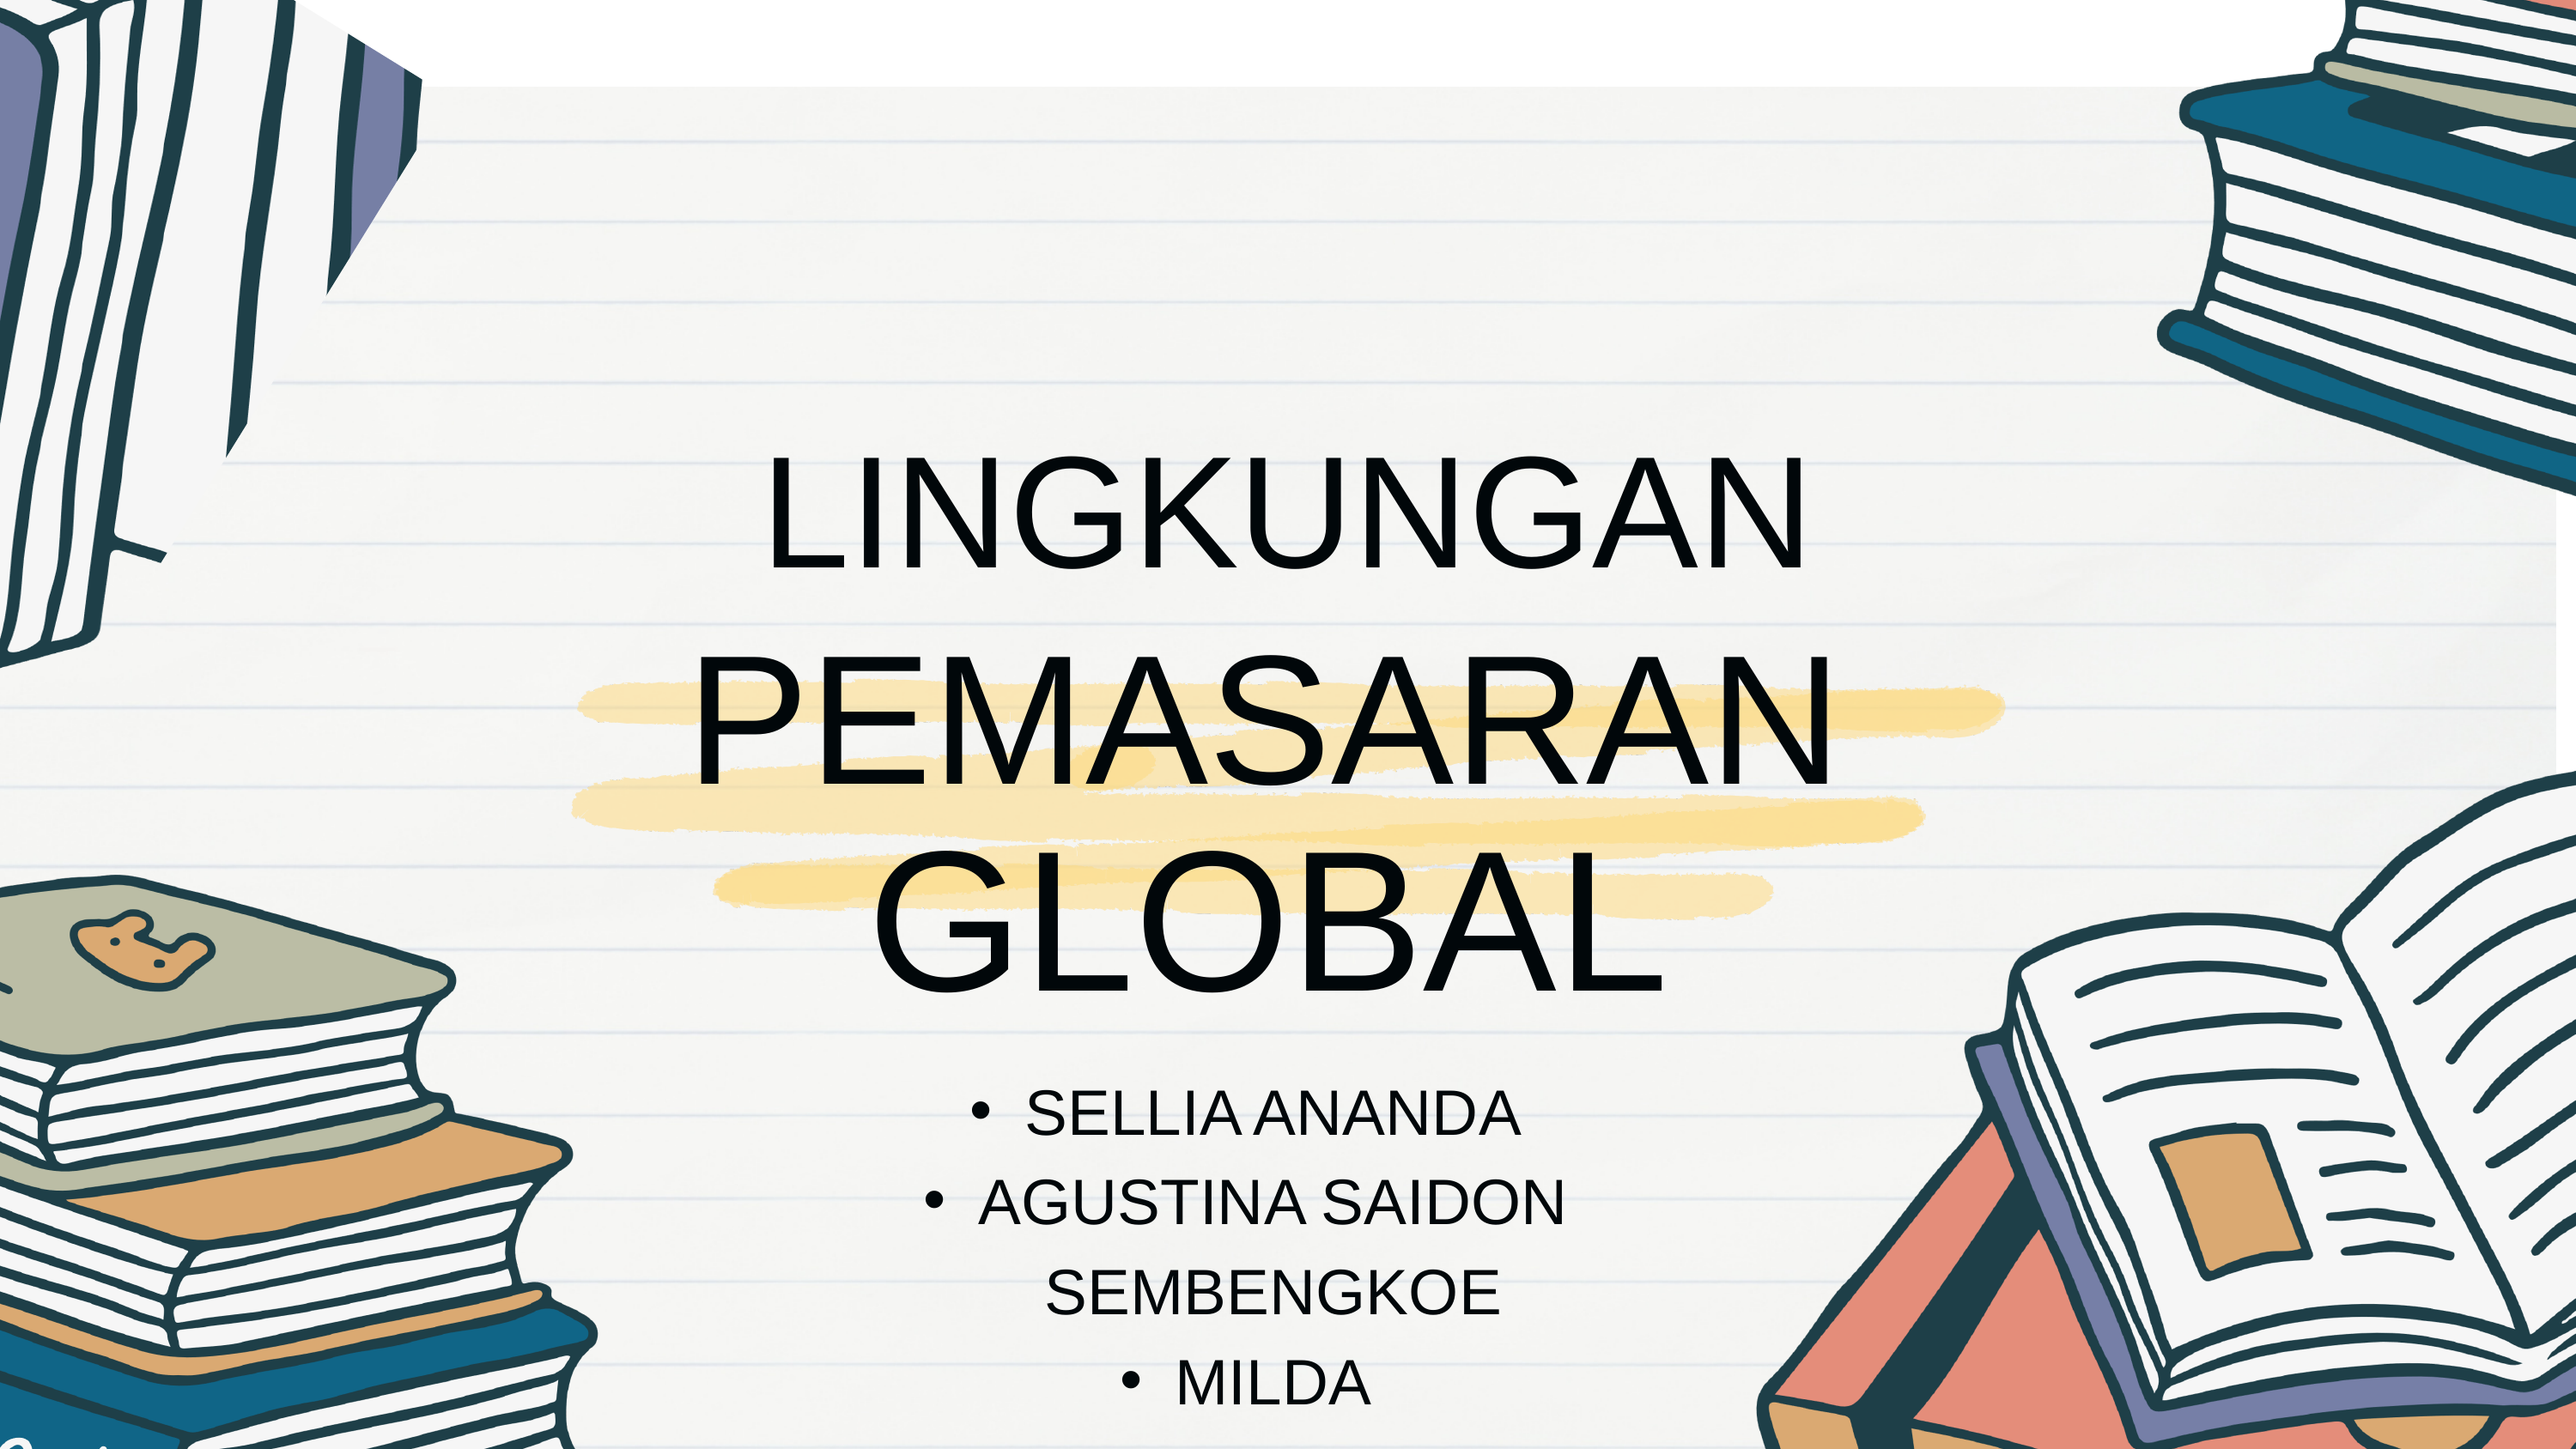

LINGKUNGAN
PEMASARAN

GLOBAL

SELLIA ANANDA
AGUSTINA SAIDON SEMBENGKOE
MILDA